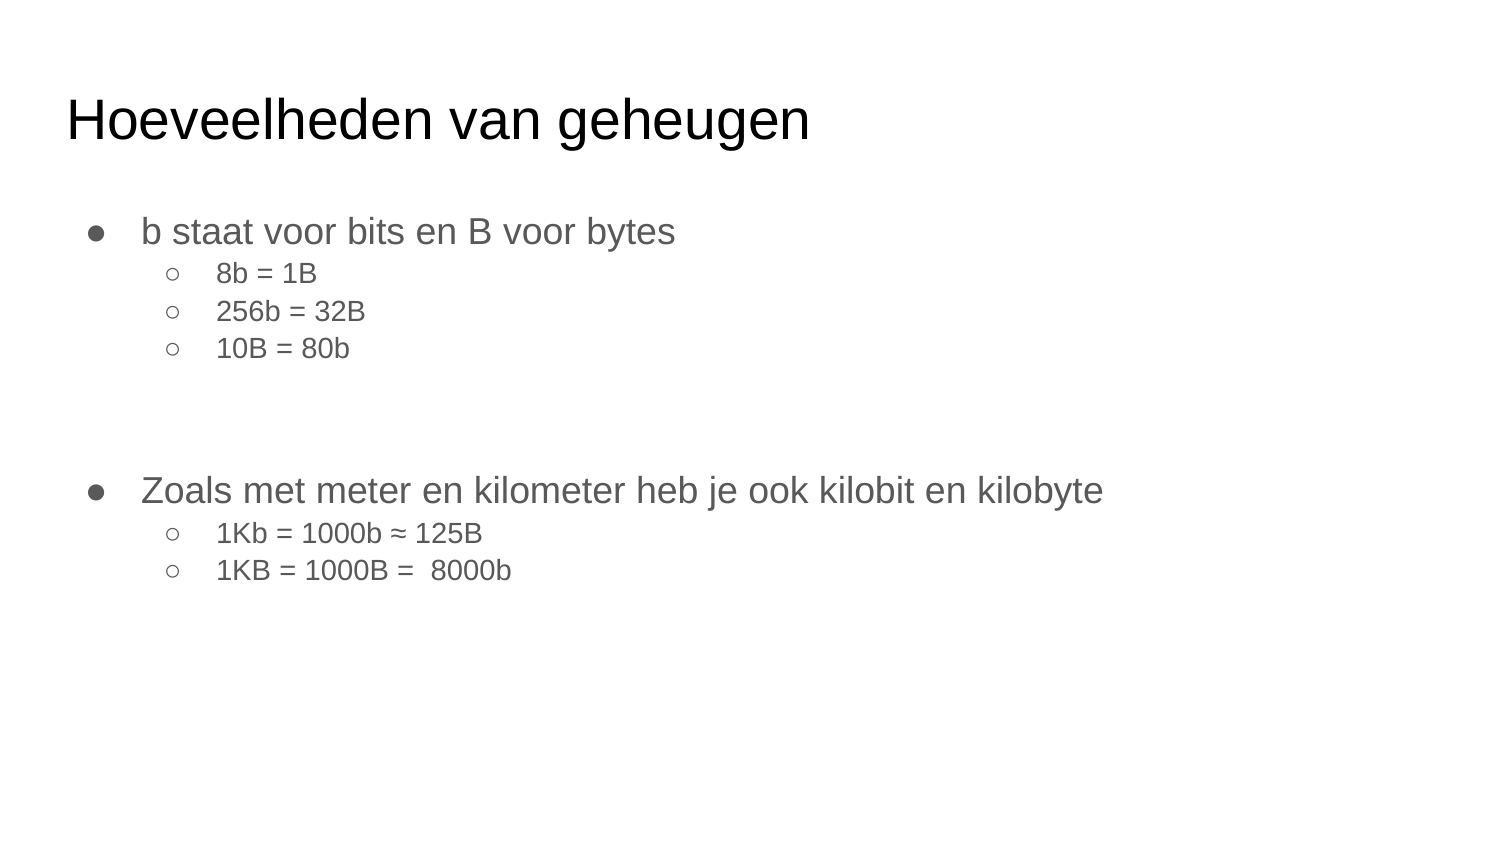

# Hoeveelheden van geheugen
b staat voor bits en B voor bytes
8b = 1B
256b = 32B
10B = 80b

Zoals met meter en kilometer heb je ook kilobit en kilobyte
1Kb = 1000b ≈ 125B
1KB = 1000B =  8000b